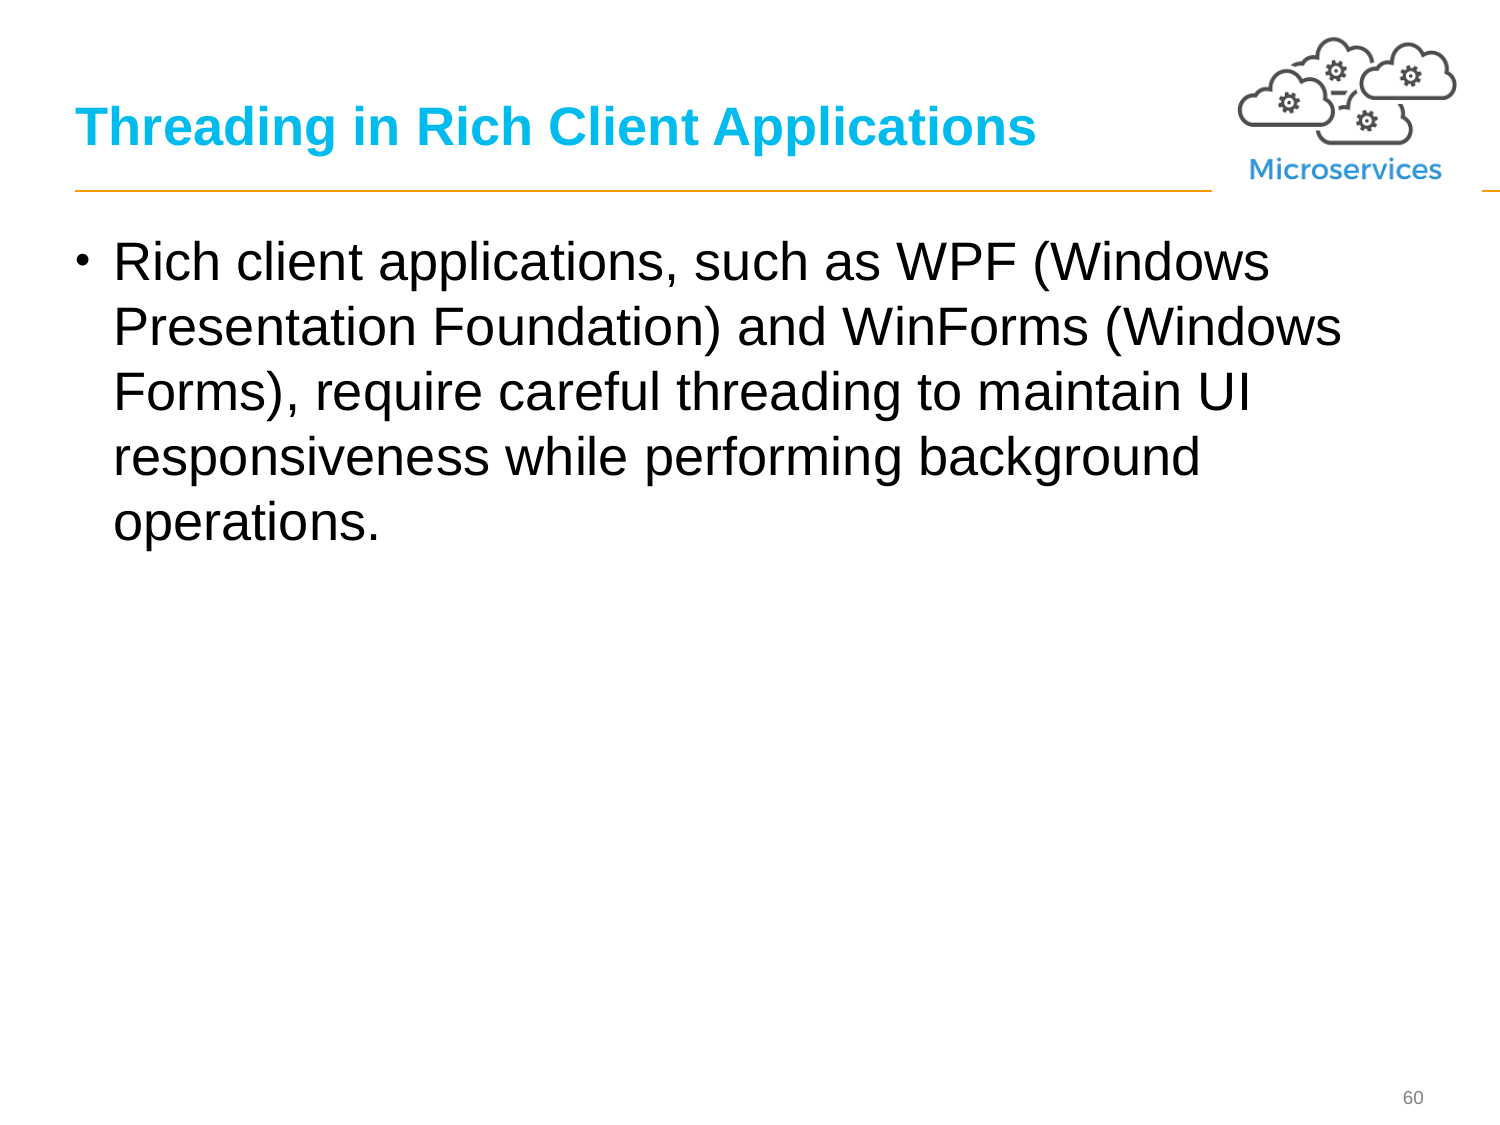

# Threading in Rich Client Applications
Rich client applications, such as WPF (Windows Presentation Foundation) and WinForms (Windows Forms), require careful threading to maintain UI responsiveness while performing background operations.